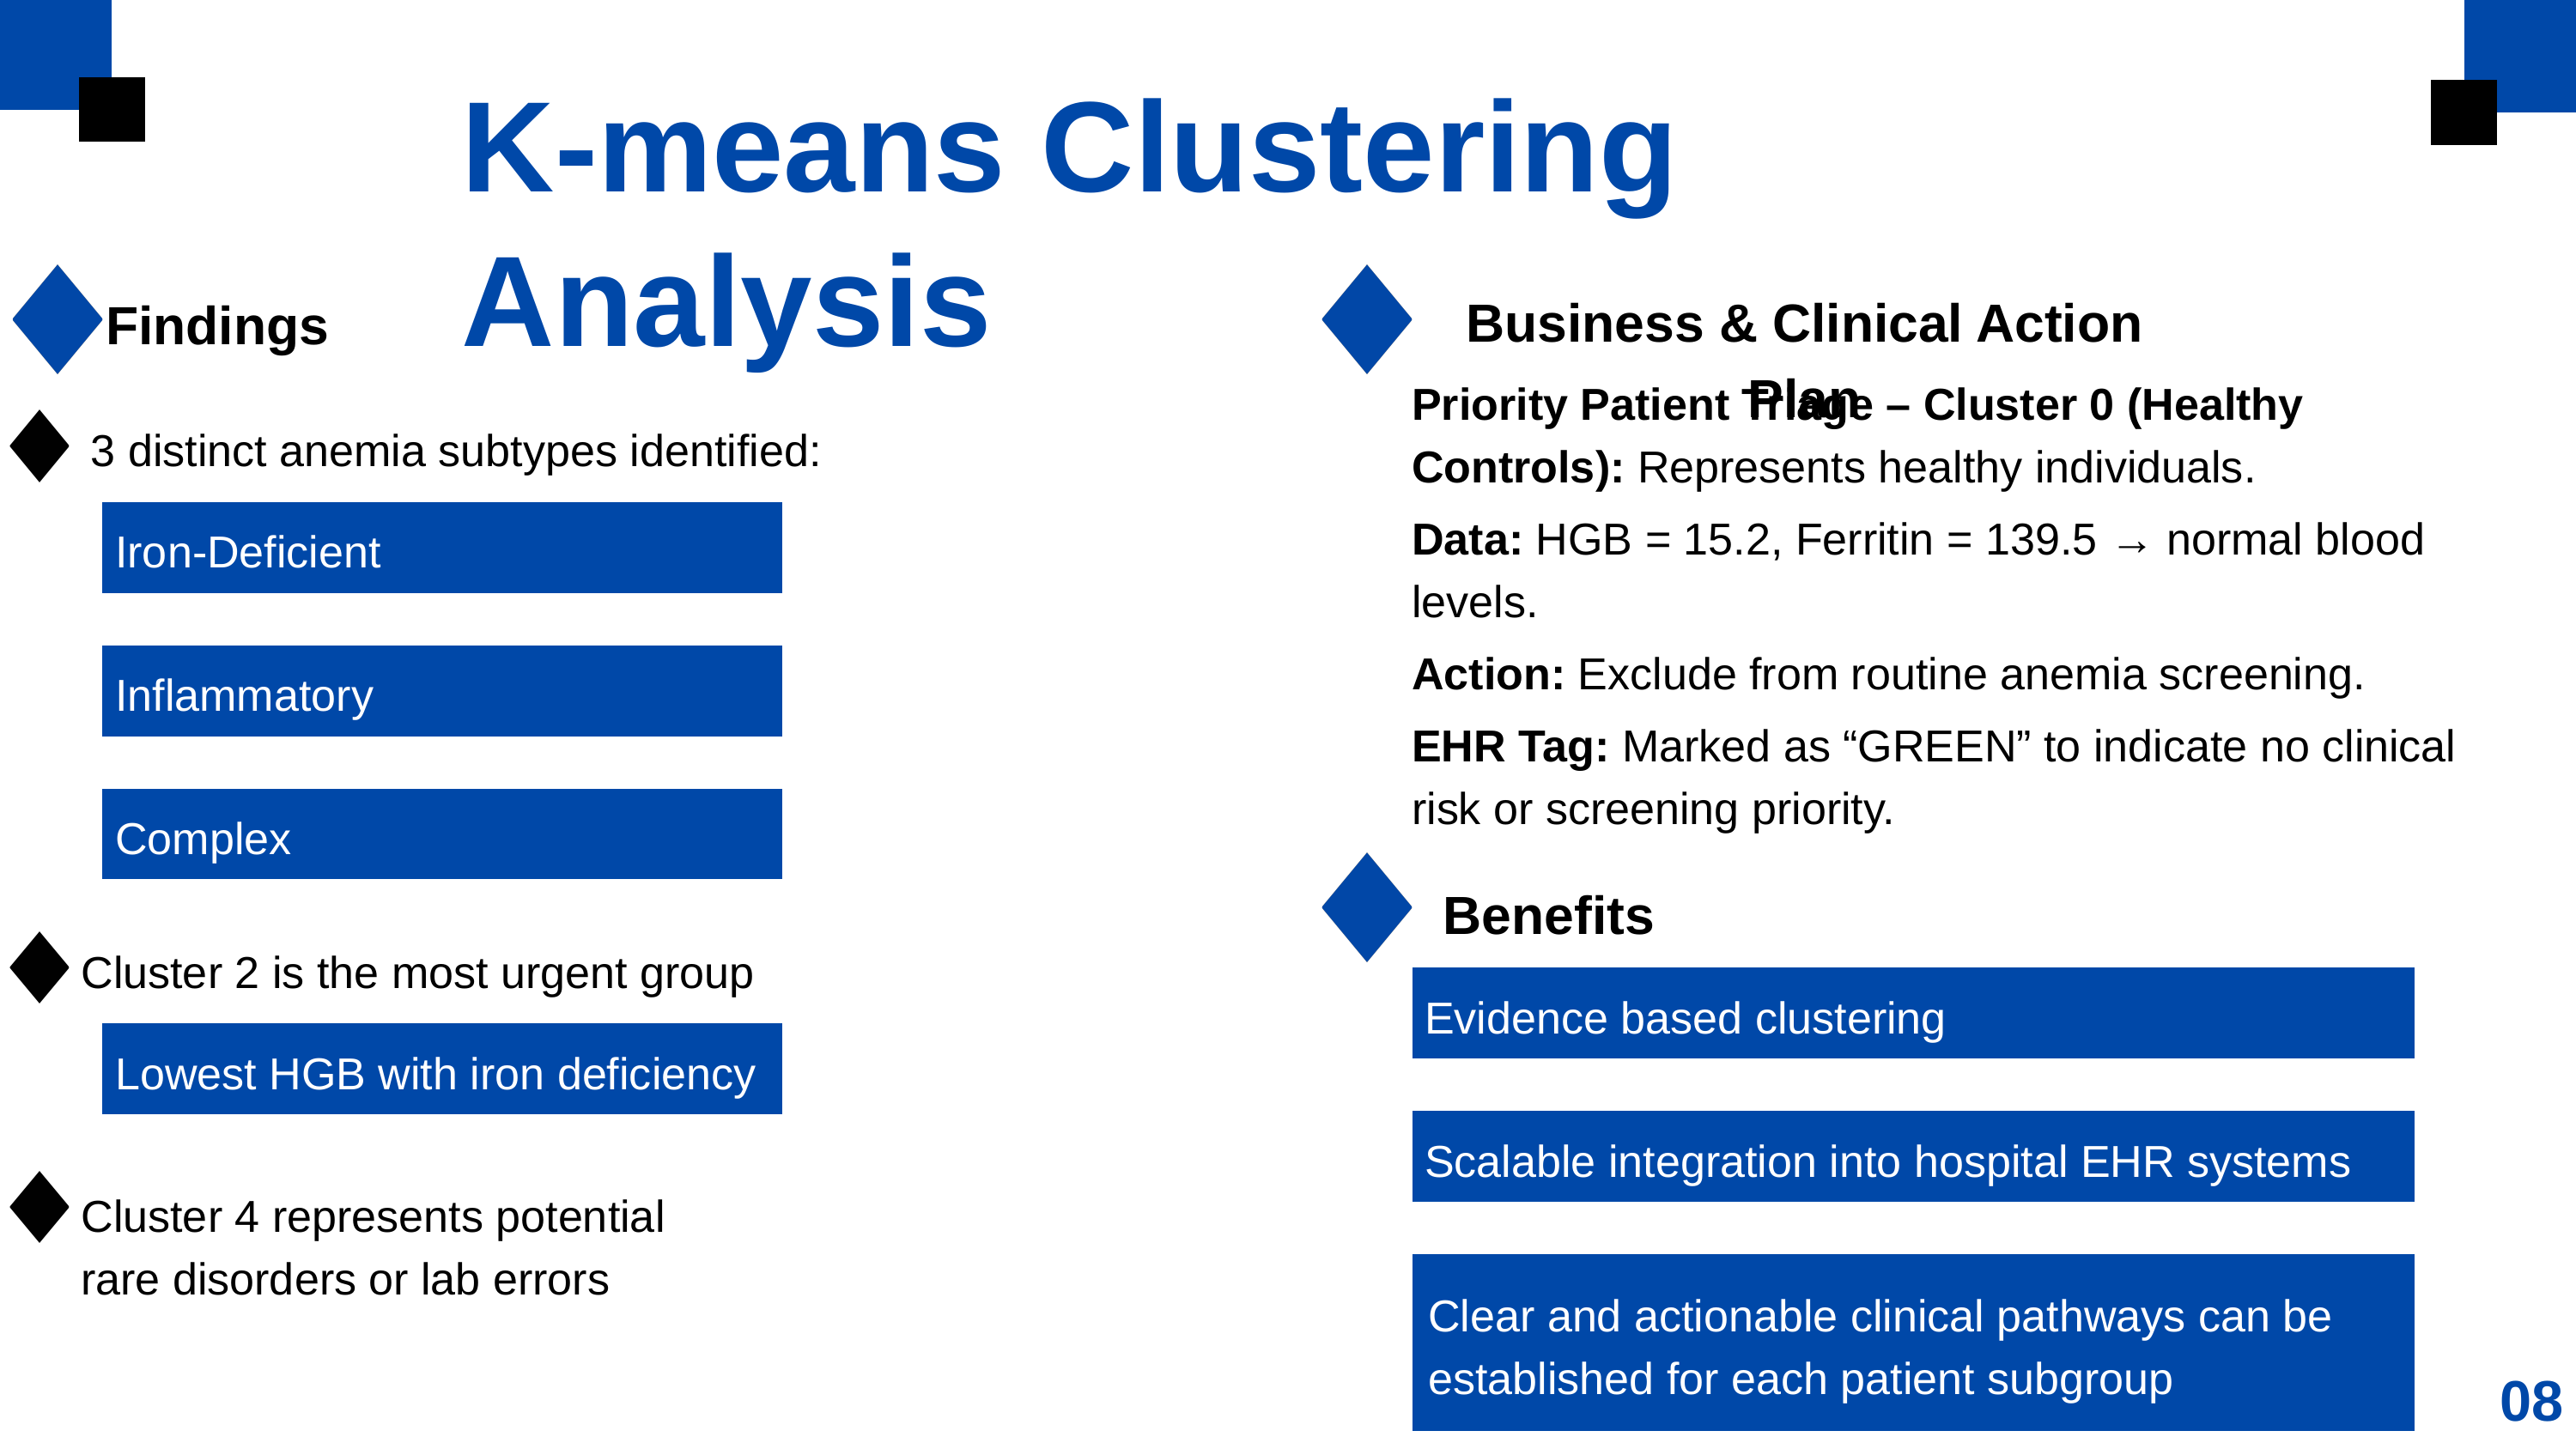

K-means Clustering Analysis

Business & Clinical Action Plan
Findings
Priority Patient Triage – Cluster 0 (Healthy Controls): Represents healthy individuals.

3 distinct anemia subtypes identified:
Data: HGB = 15.2, Ferritin = 139.5 → normal blood levels.

Iron-Deficient
Action: Exclude from routine anemia screening.

Inflammatory
EHR Tag: Marked as “GREEN” to indicate no clinical risk or screening priority.

Complex

Benefits

Cluster 2 is the most urgent group

Evidence based clustering

Lowest HGB with iron deficiency

Scalable integration into hospital EHR systems

Cluster 4 represents potential rare disorders or lab errors

Clear and actionable clinical pathways can be established for each patient subgroup
08